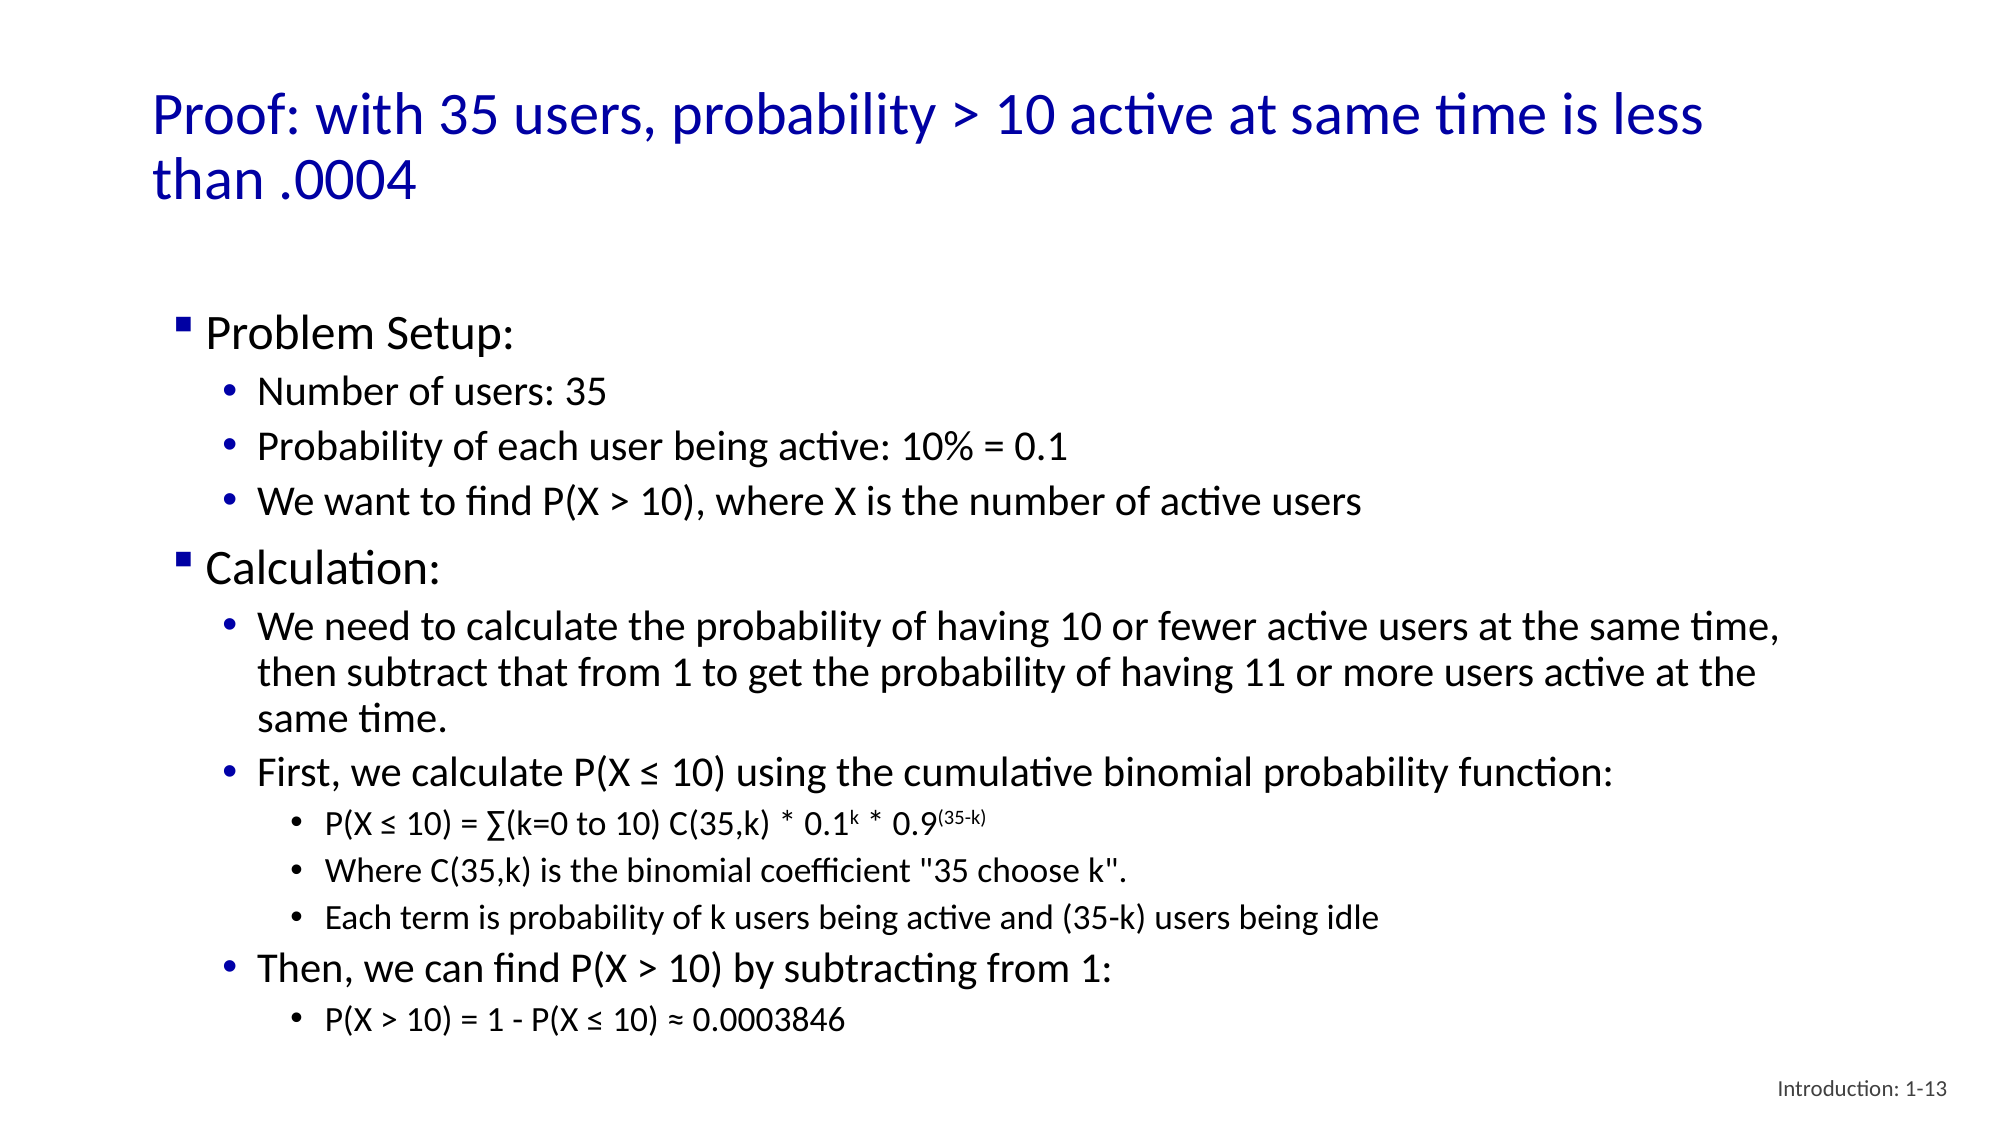

# Proof: with 35 users, probability > 10 active at same time is less than .0004
Problem Setup:
Number of users: 35
Probability of each user being active: 10% = 0.1
We want to find P(X > 10), where X is the number of active users
Calculation:
We need to calculate the probability of having 10 or fewer active users at the same time, then subtract that from 1 to get the probability of having 11 or more users active at the same time.
First, we calculate P(X ≤ 10) using the cumulative binomial probability function:
P(X ≤ 10) = ∑(k=0 to 10) C(35,k) * 0.1k * 0.9(35-k)
Where C(35,k) is the binomial coefficient "35 choose k".
Each term is probability of k users being active and (35-k) users being idle
Then, we can find P(X > 10) by subtracting from 1:
P(X > 10) = 1 - P(X ≤ 10) ≈ 0.0003846
Introduction: 1-13